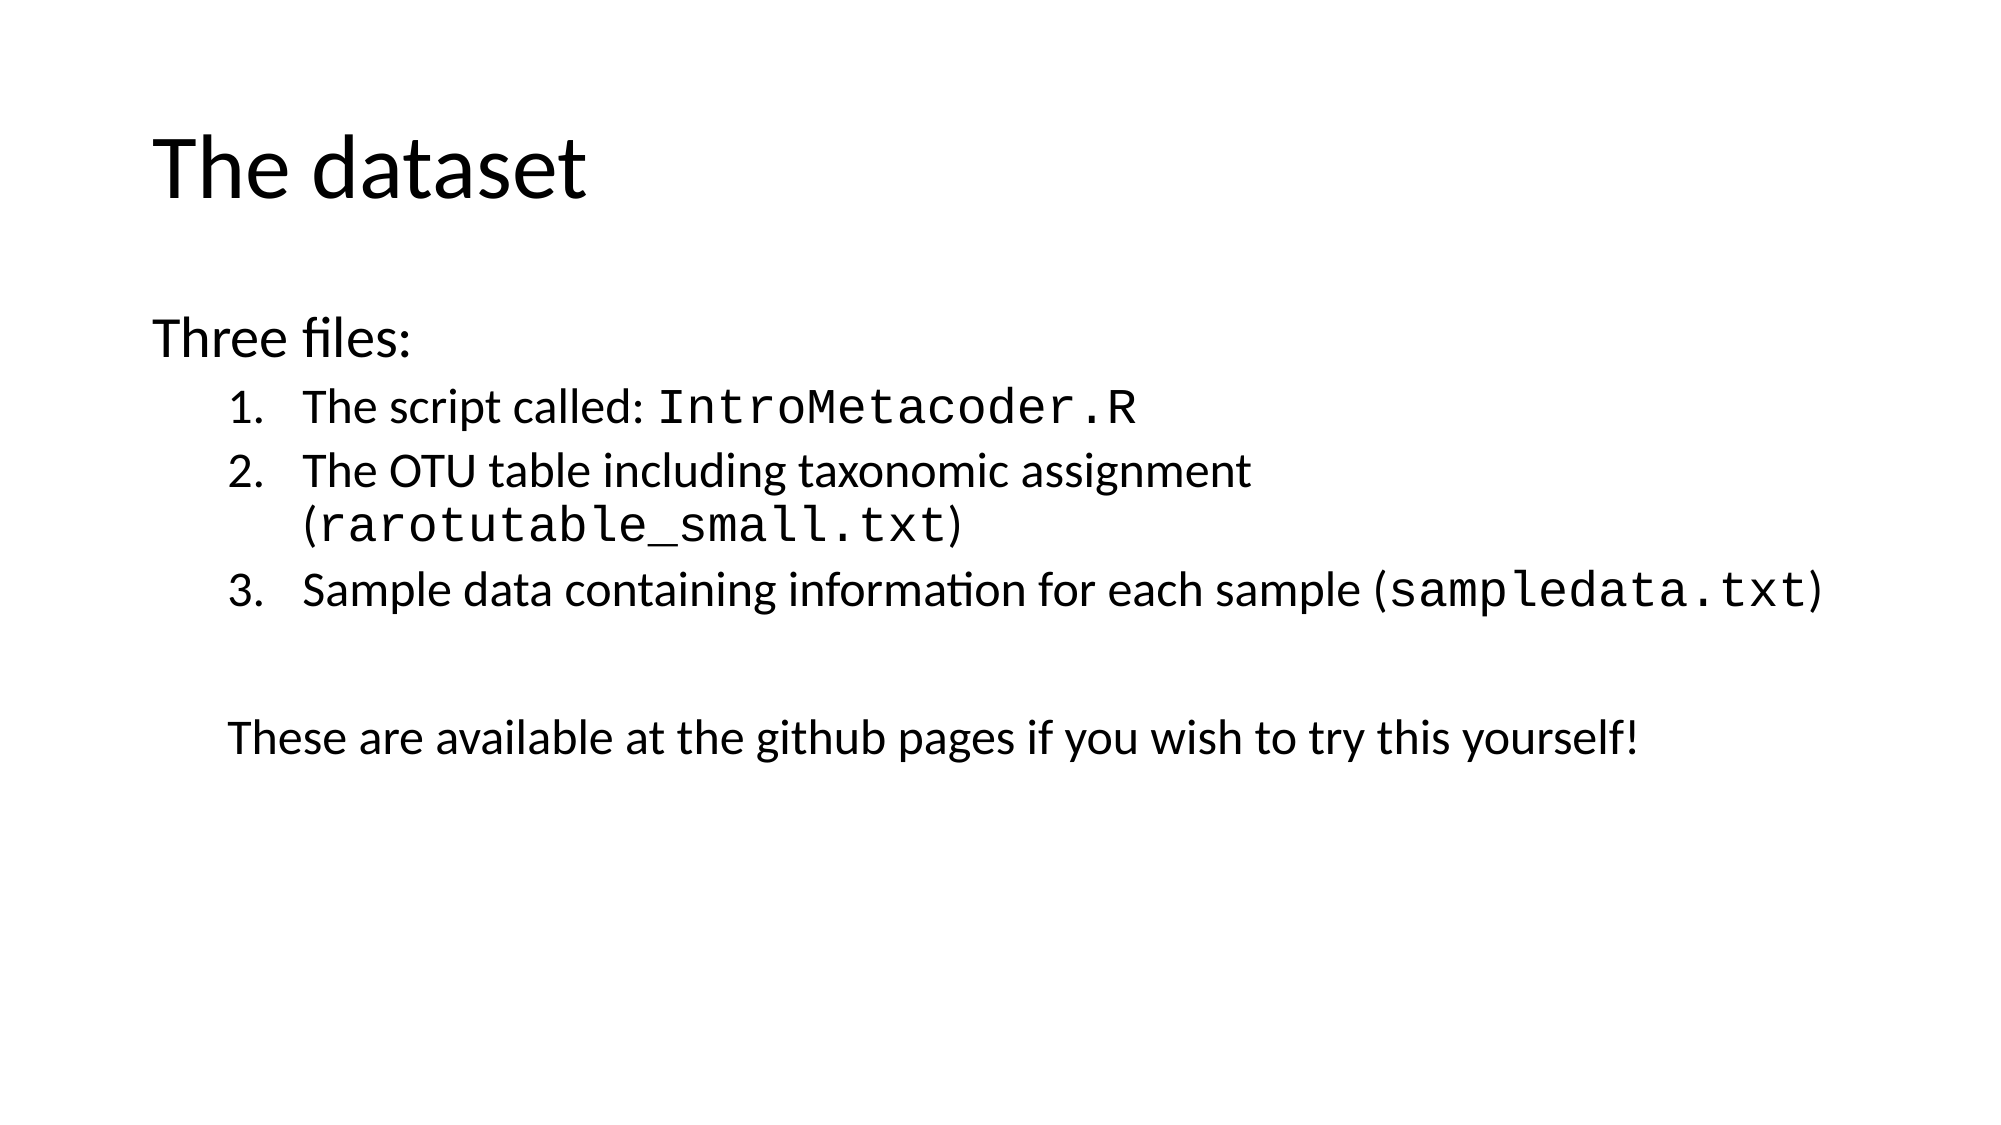

# The dataset
Three files:
The script called: IntroMetacoder.R
The OTU table including taxonomic assignment (rarotutable_small.txt)
Sample data containing information for each sample (sampledata.txt)

These are available at the github pages if you wish to try this yourself!